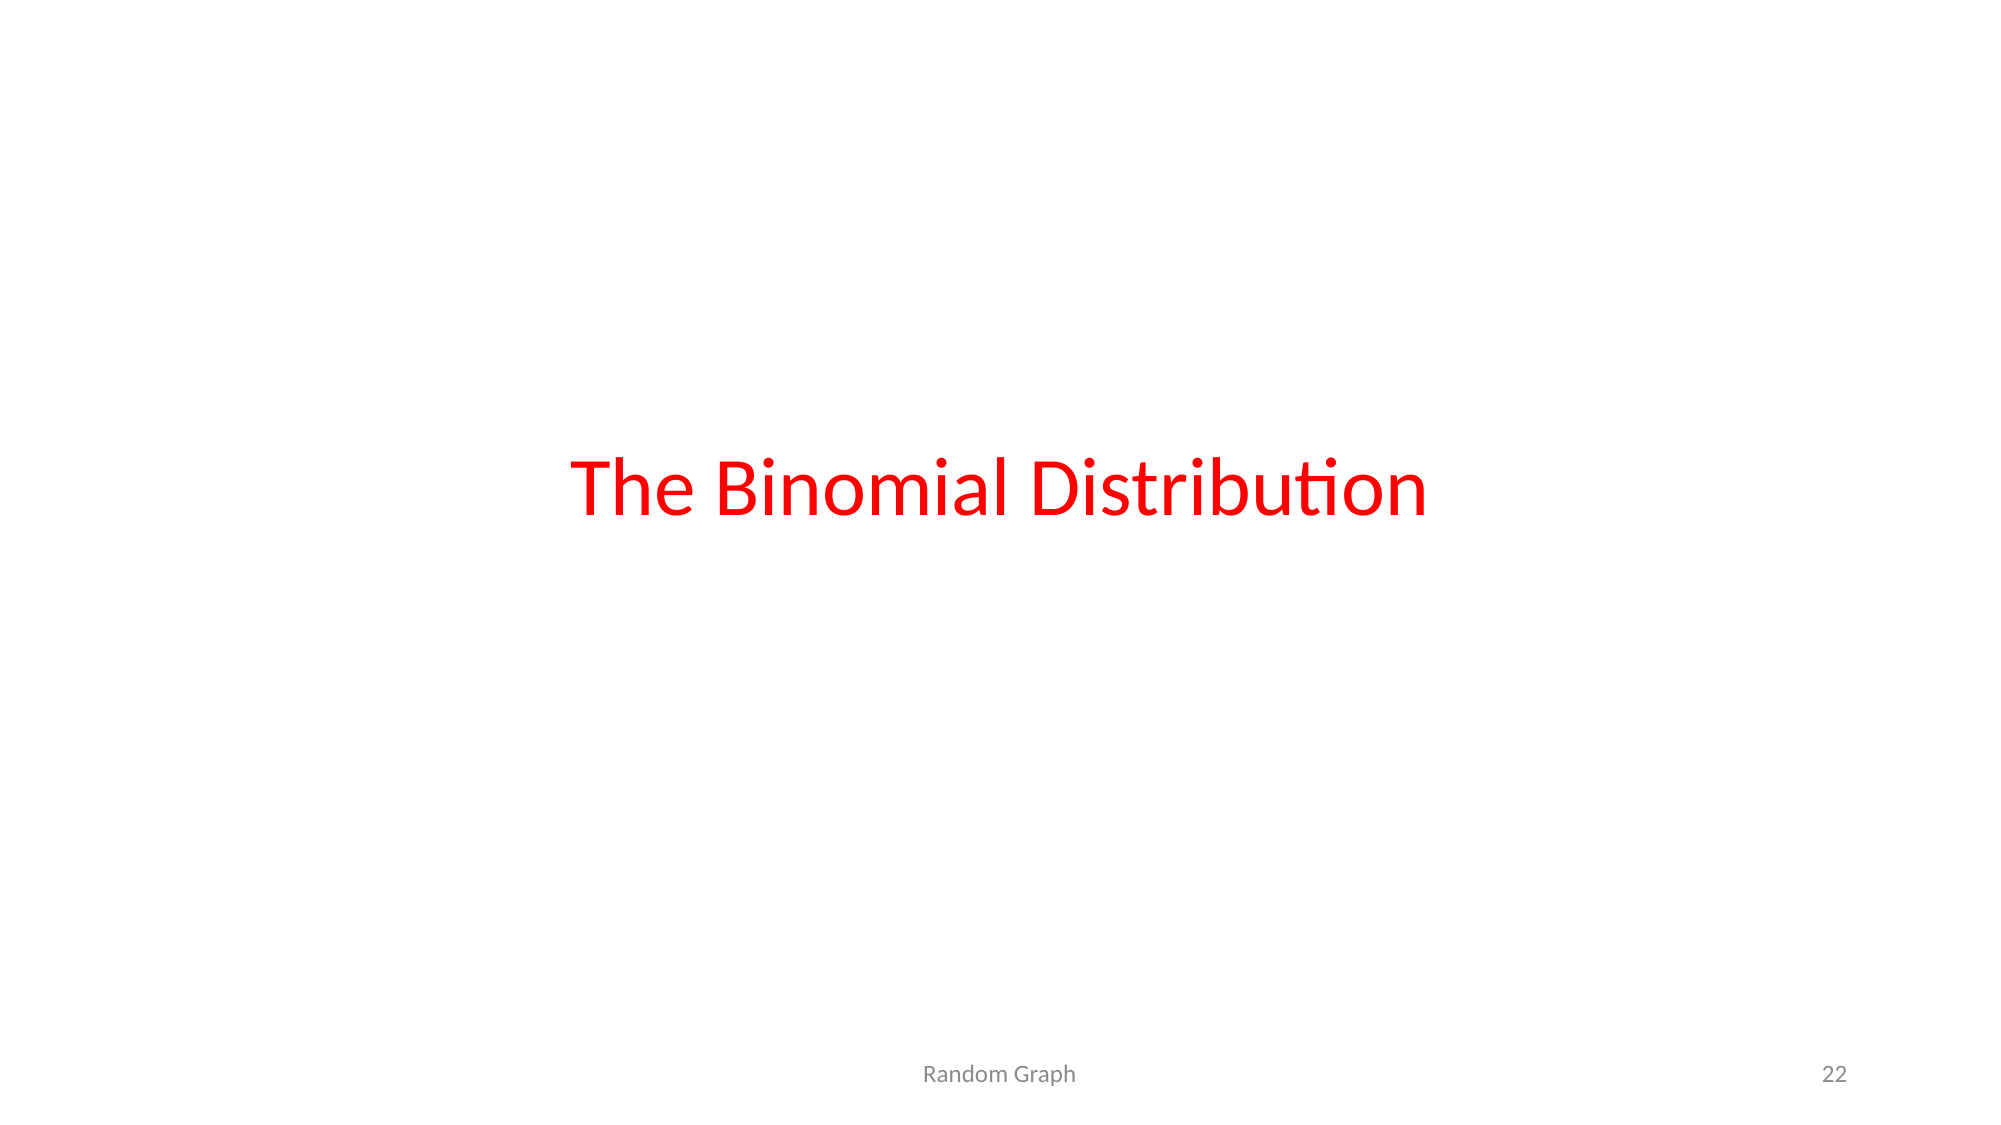

# The Binomial Distribution
Random Graph
22